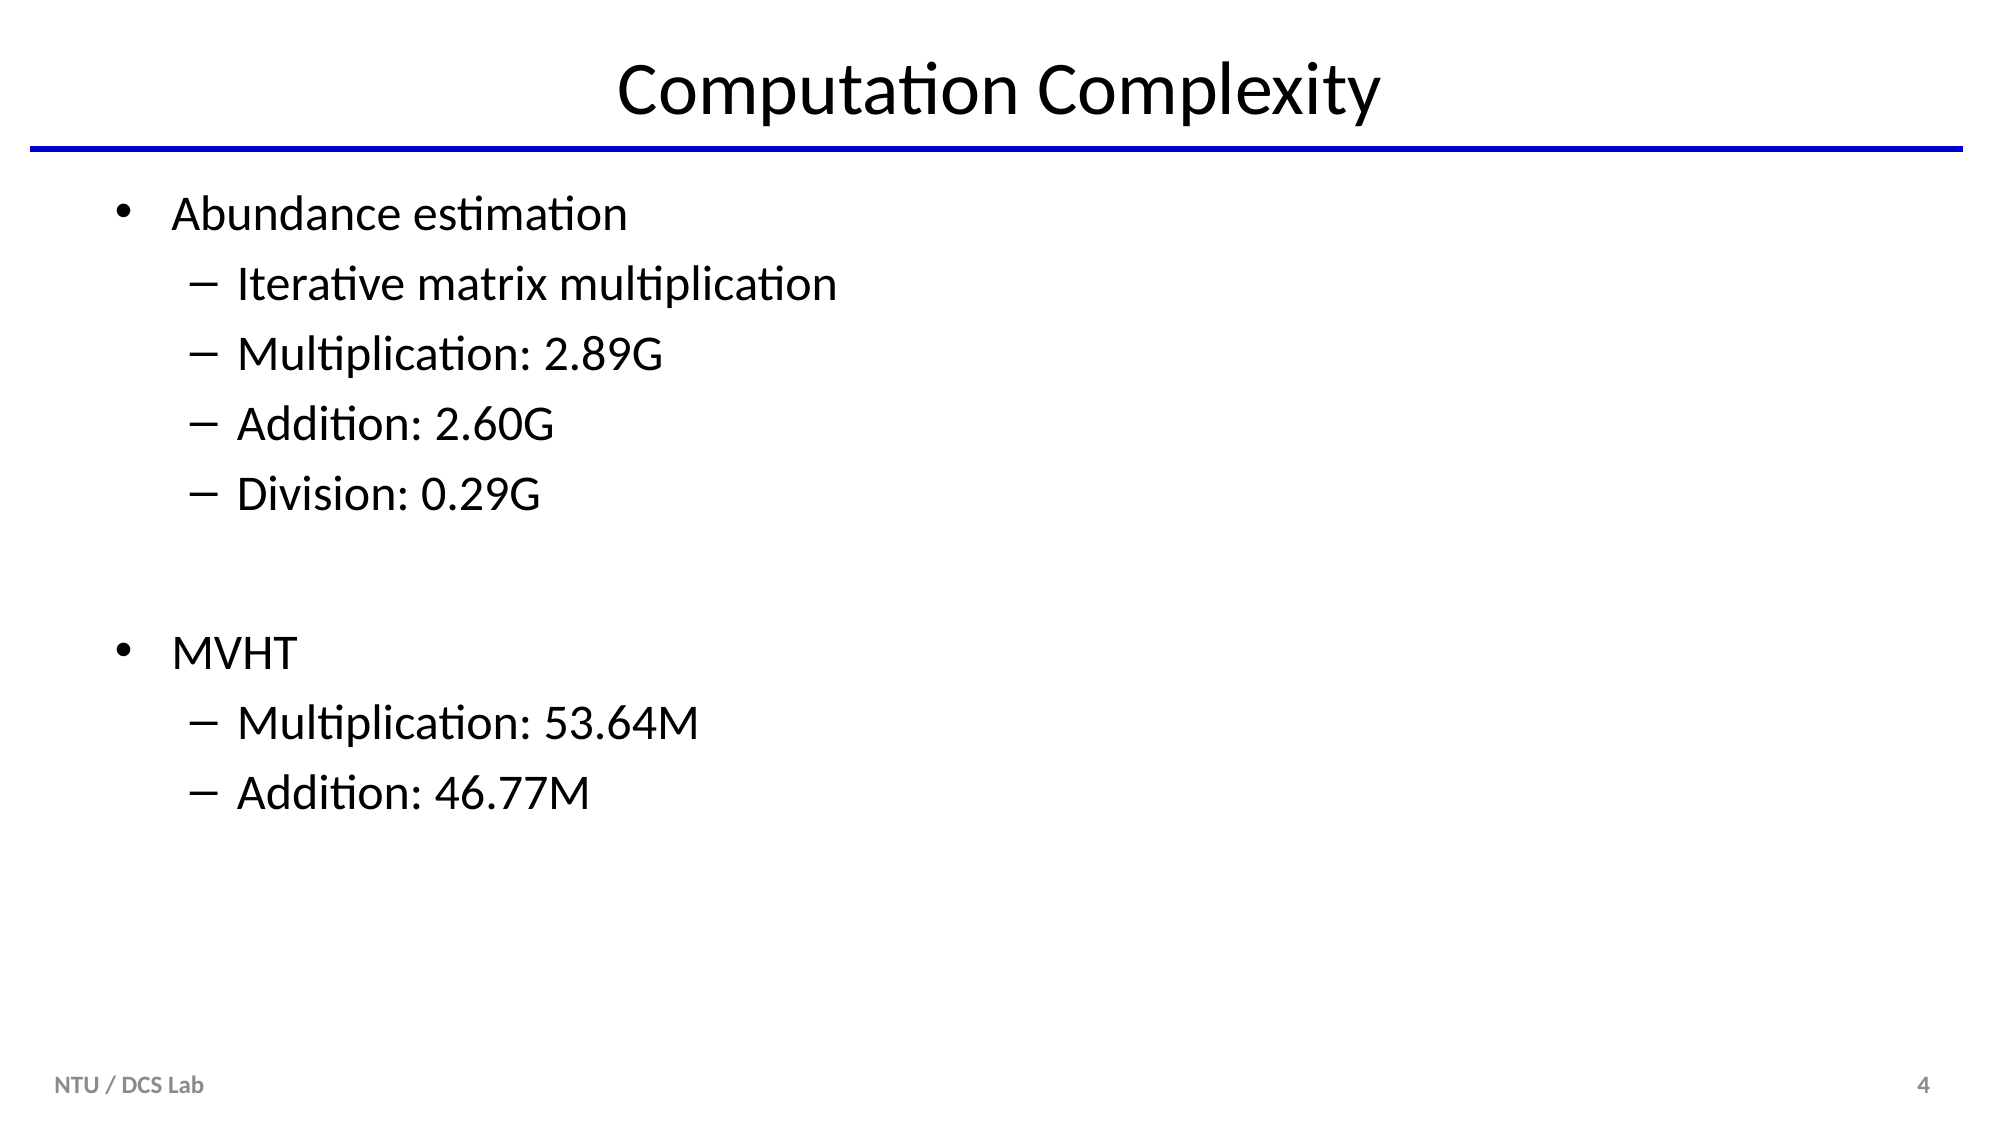

# Computation Complexity
Abundance estimation
Iterative matrix multiplication
Multiplication: 2.89G
Addition: 2.60G
Division: 0.29G

MVHT
Multiplication: 53.64M
Addition: 46.77M

NTU / DCS Lab
4